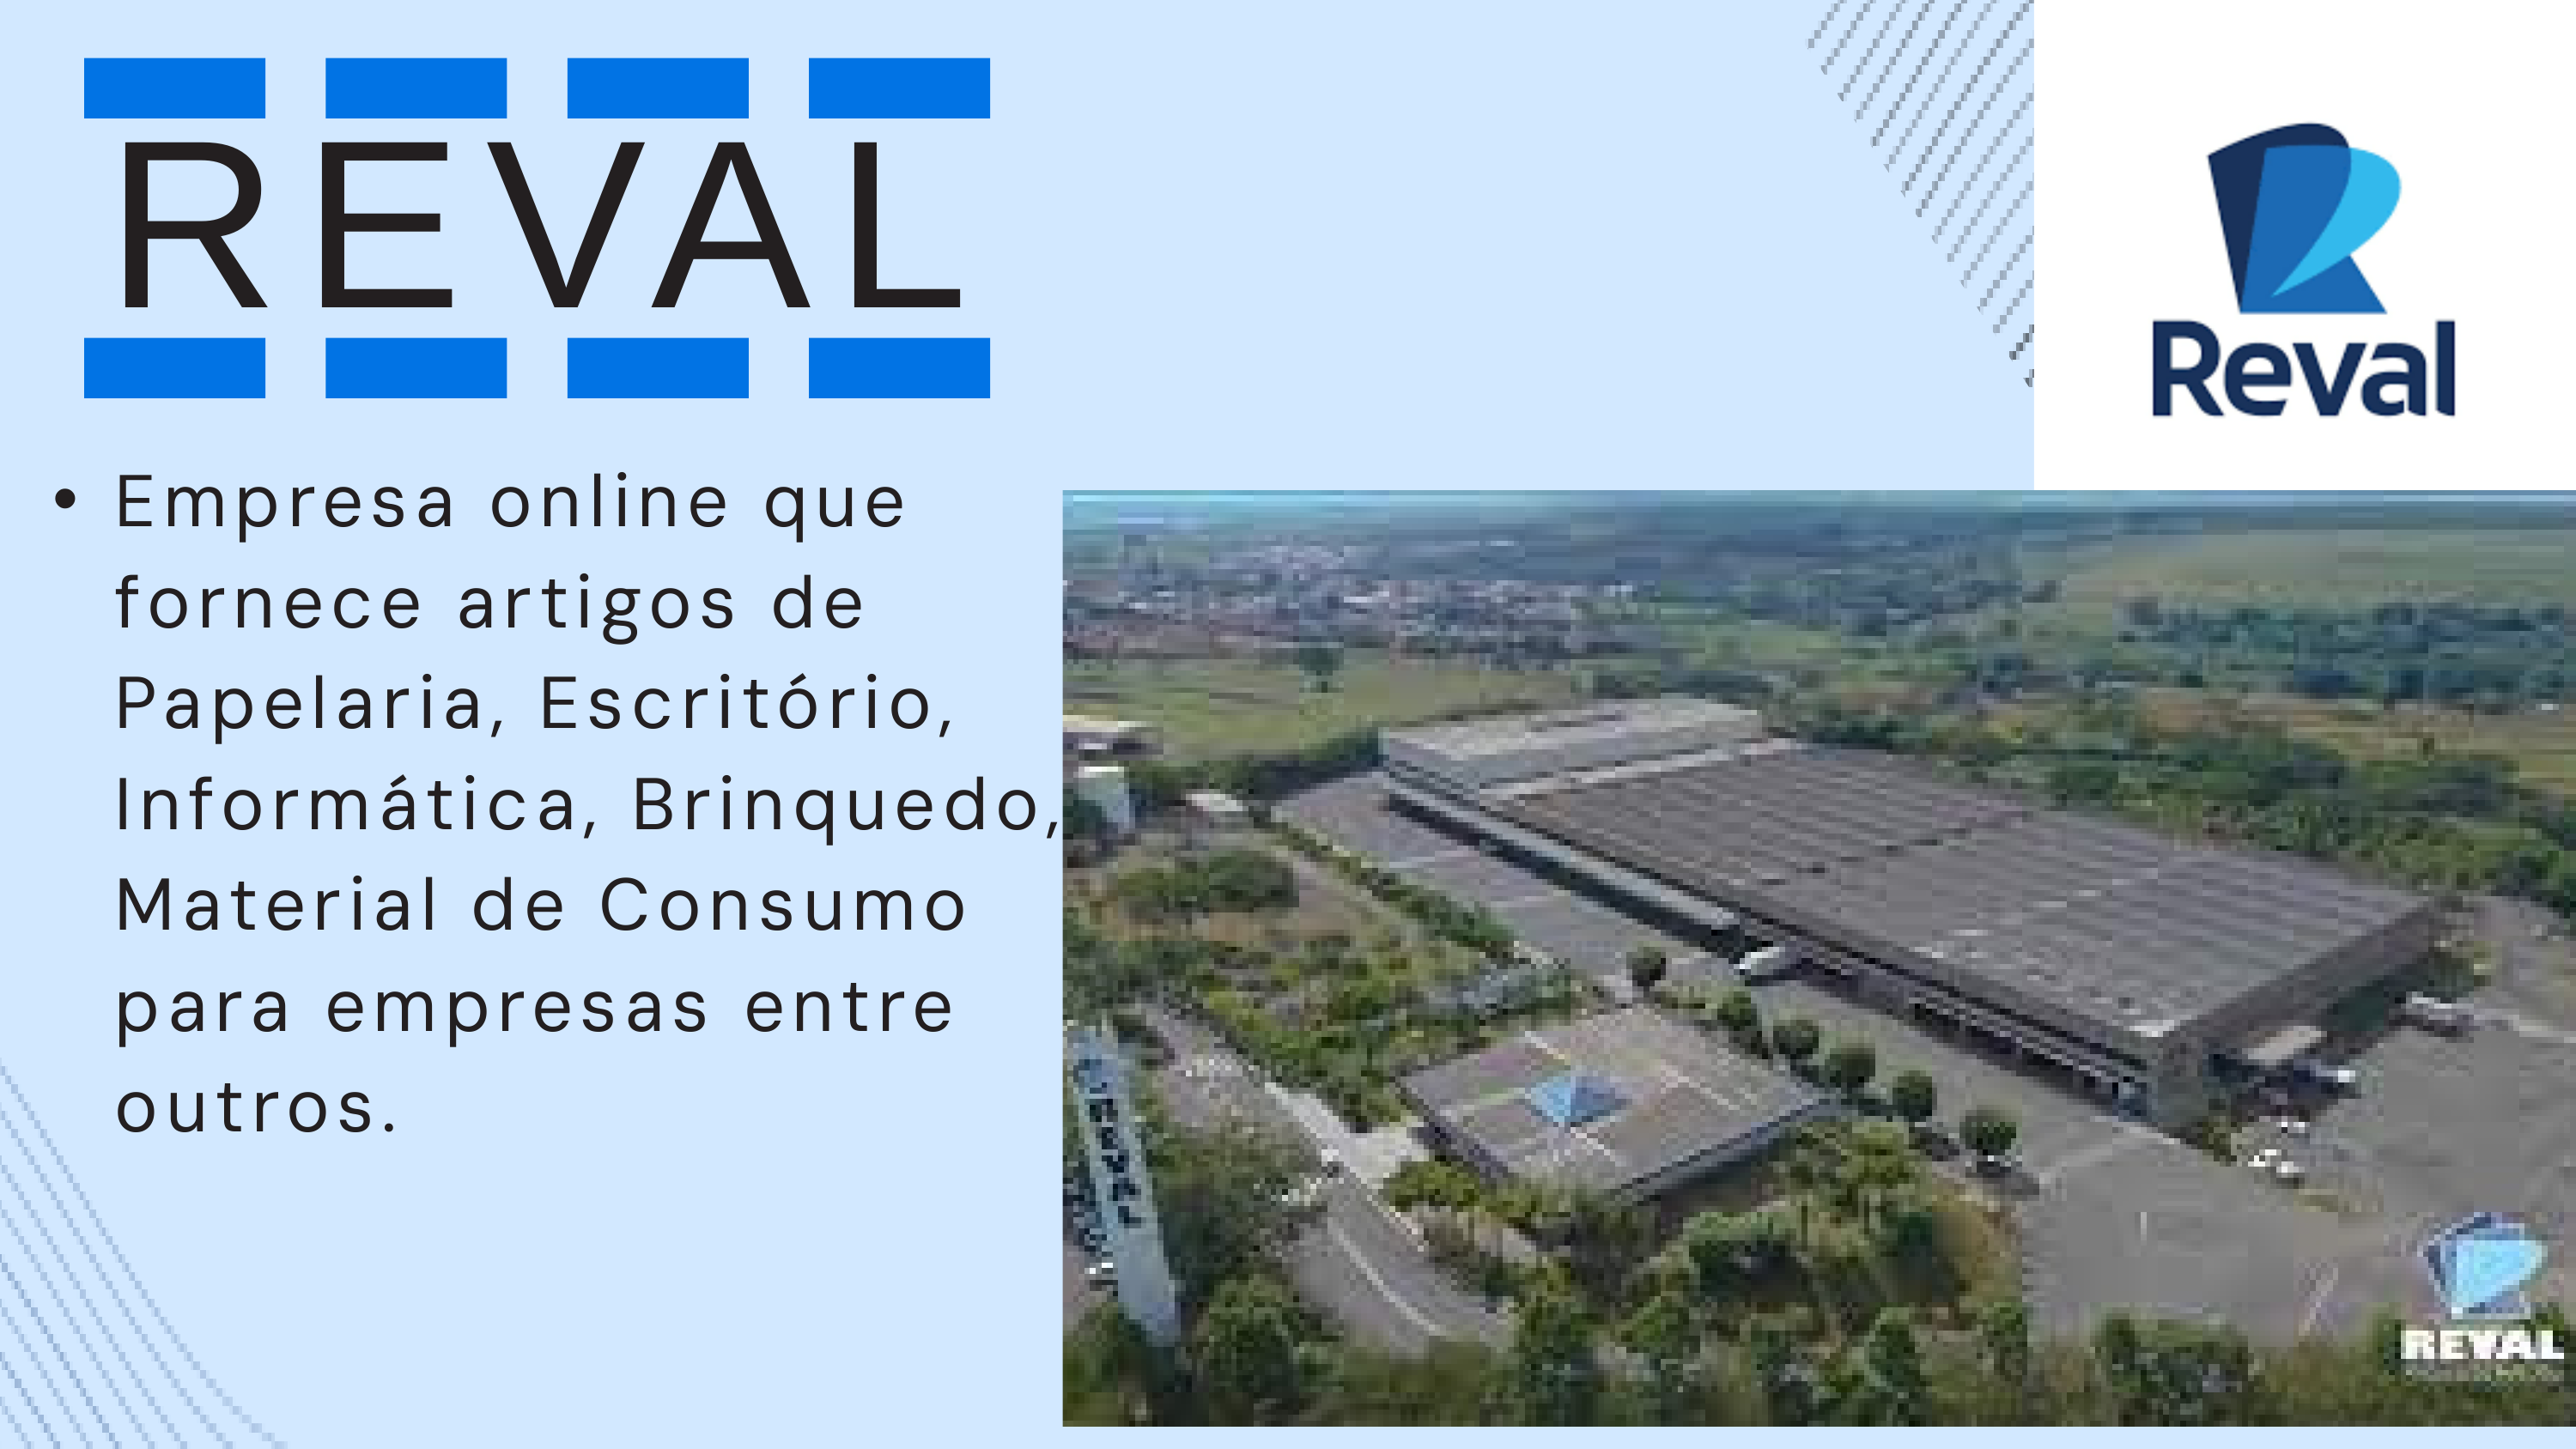

REVAL

Empresa online que fornece artigos de Papelaria, Escritório, Informática, Brinquedo, Material de Consumo para empresas entre outros.